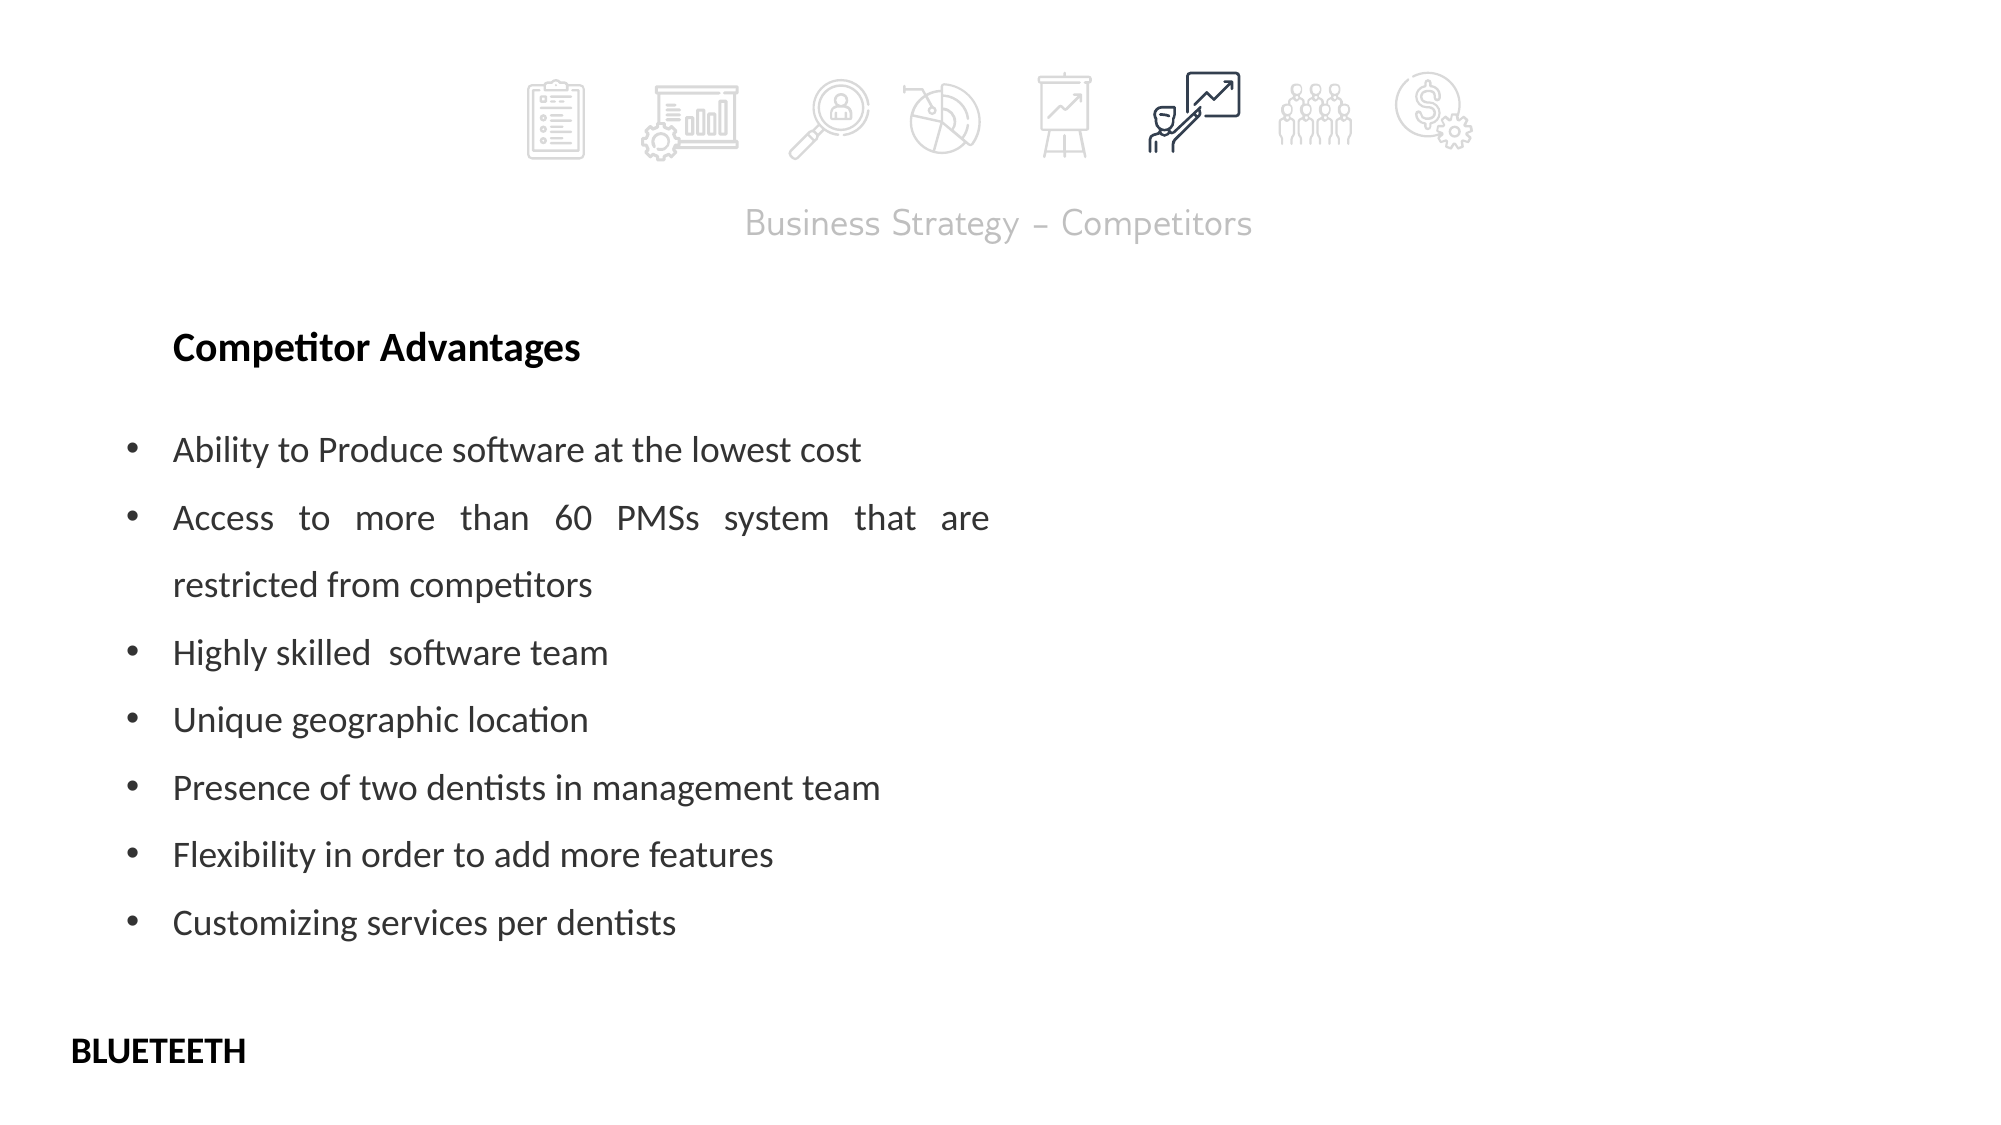

Business Strategy – Competitors
Competitor Advantages
Ability to Produce software at the lowest cost
Access to more than 60 PMSs system that are restricted from competitors
Highly skilled  software team
Unique geographic location
Presence of two dentists in management team
Flexibility in order to add more features
Customizing services per dentists

BLUETEETH